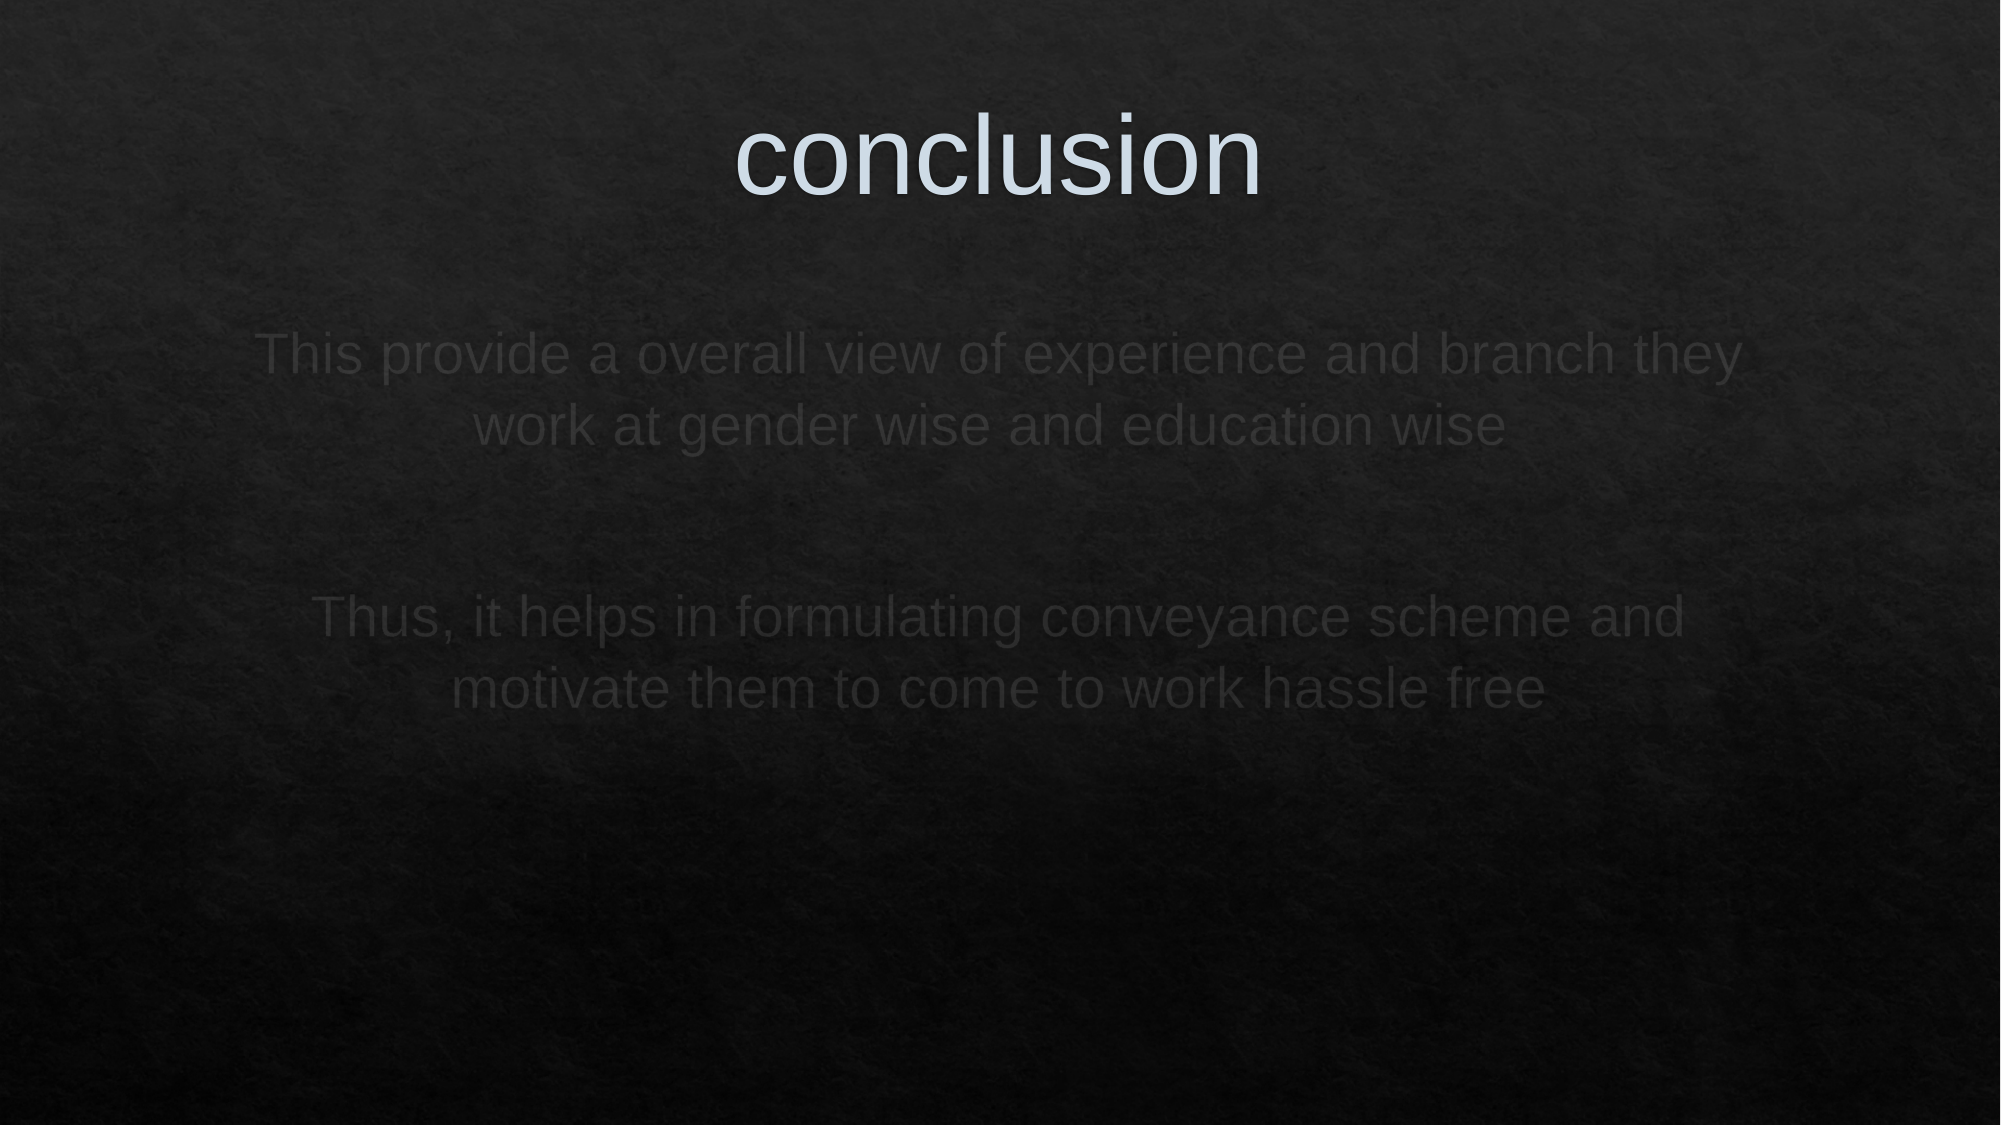

# conclusion
This provide a overall view of experience and branch they work at gender wise and education wise

Thus, it helps in formulating conveyance scheme and motivate them to come to work hassle free